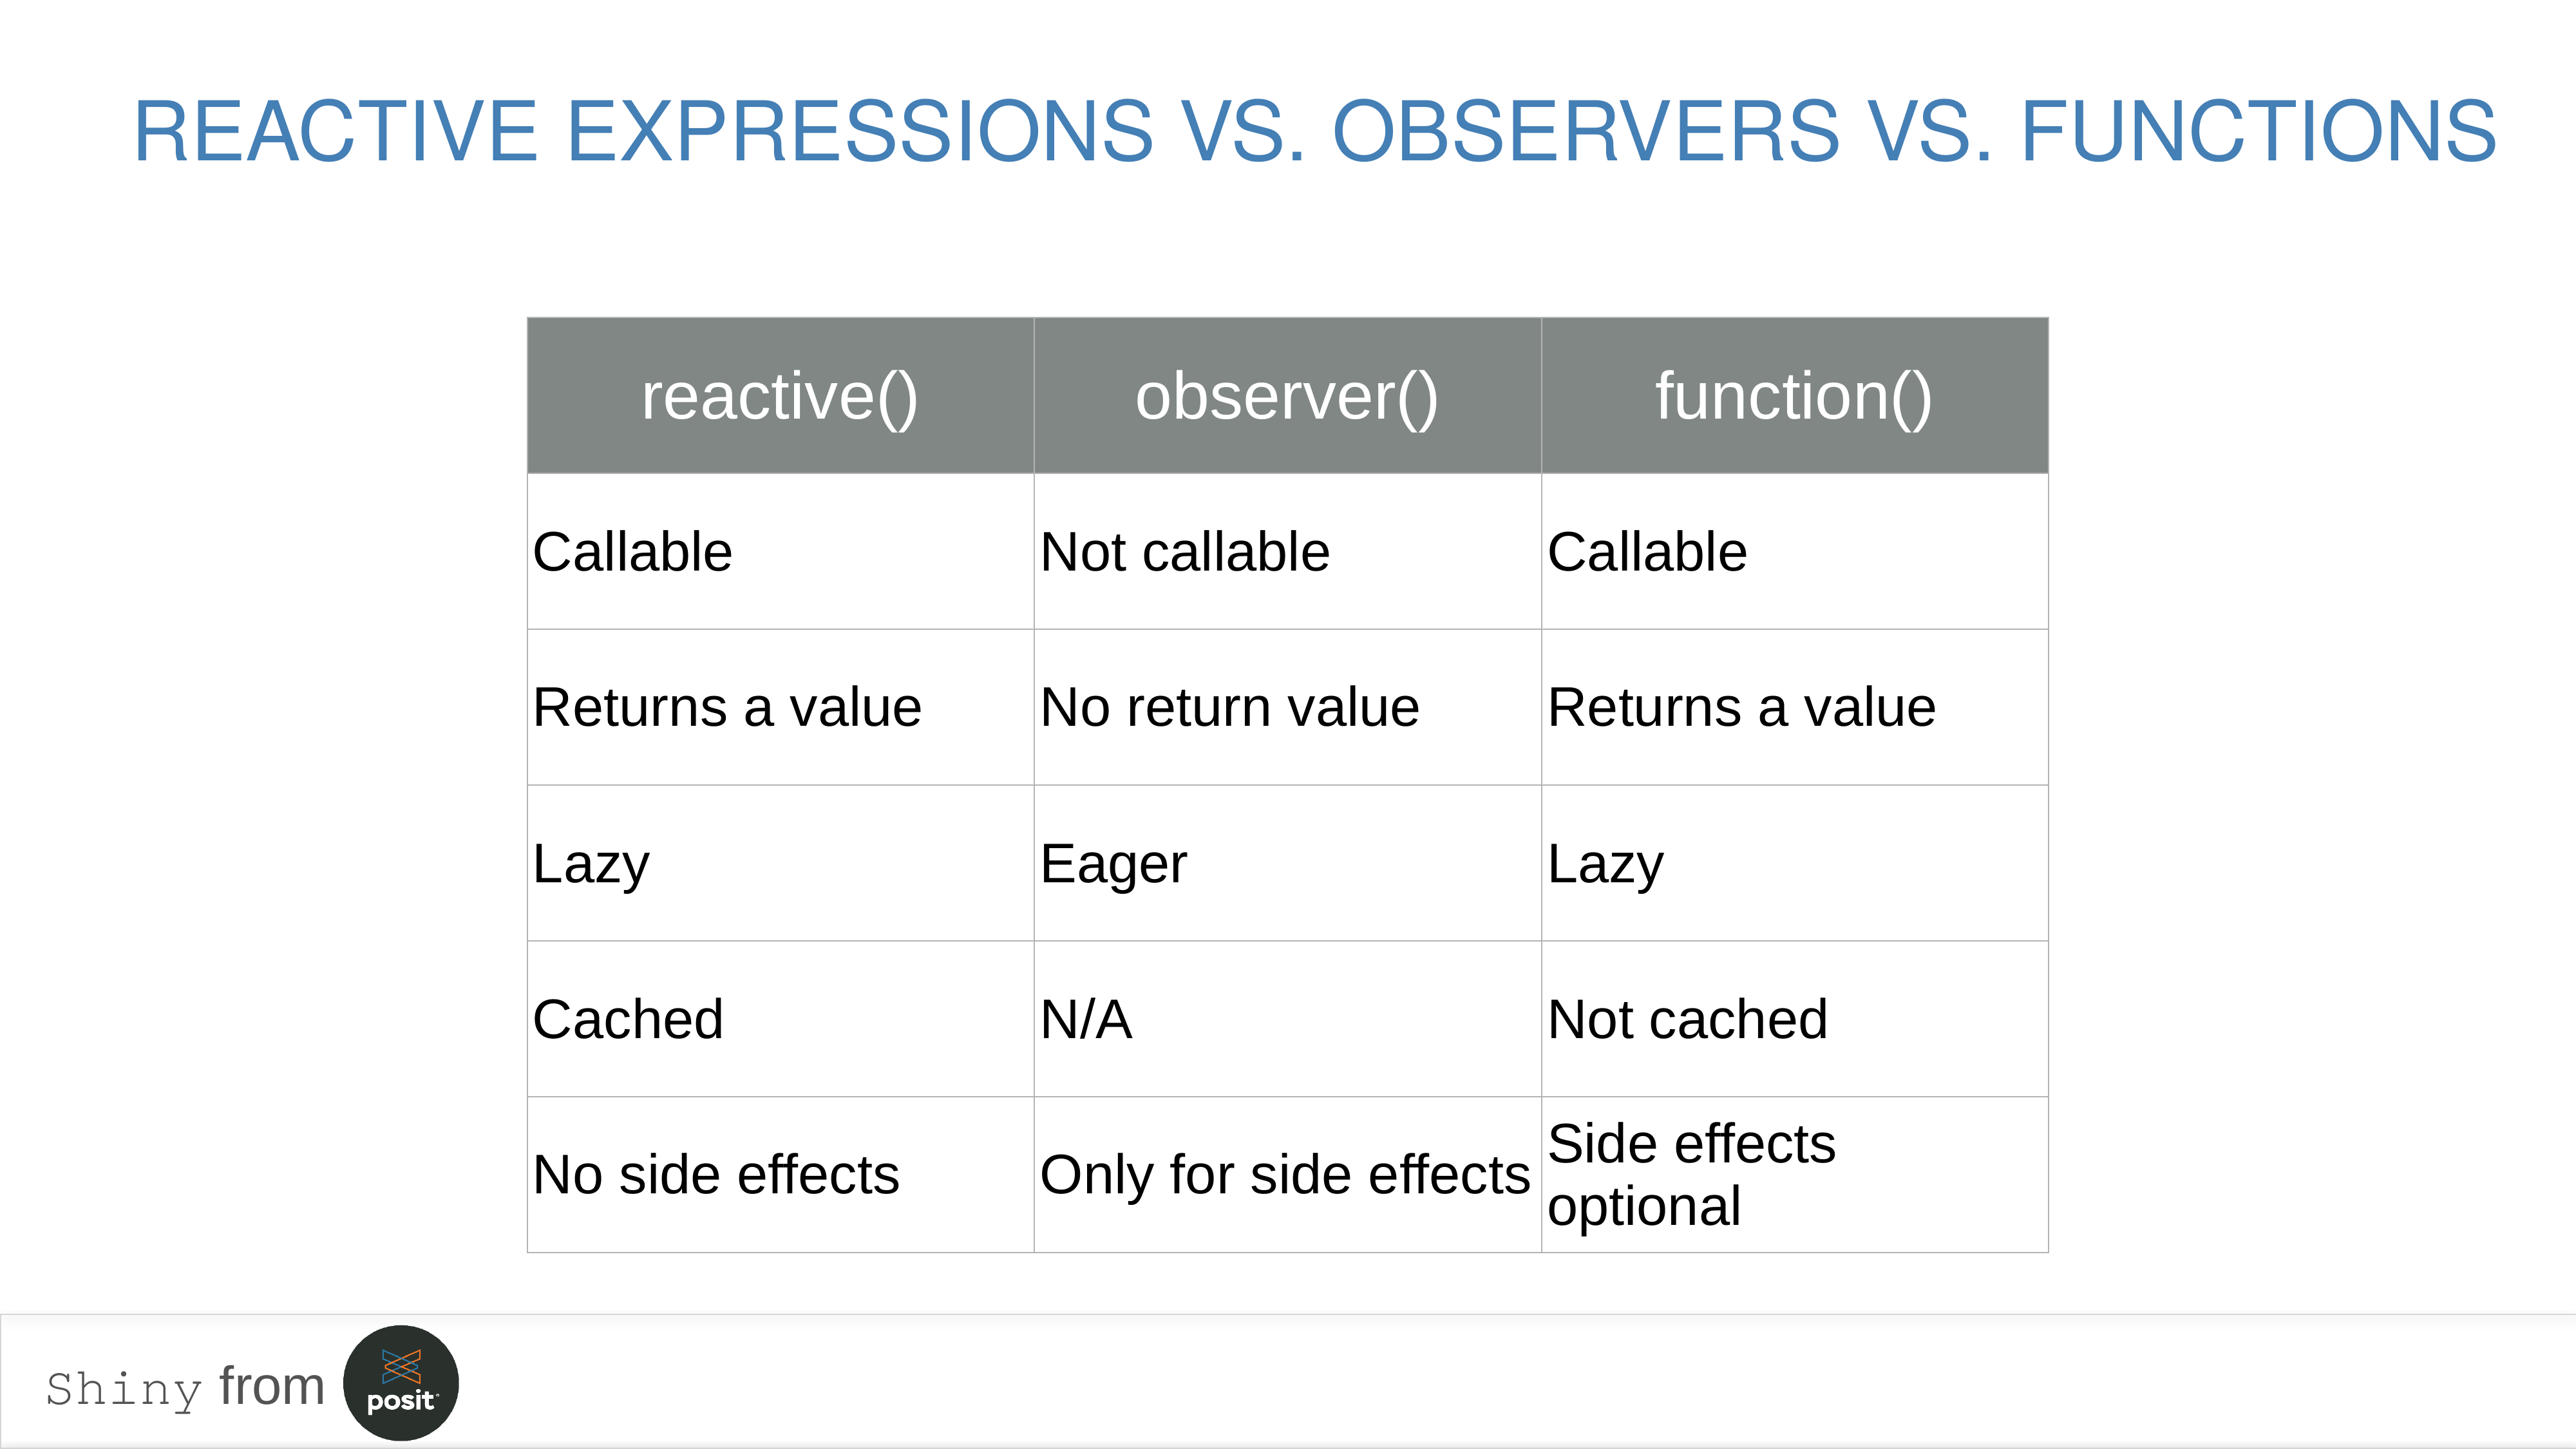

reactive expressions vs. observers vs. functions
| reactive() | observer() | function() |
| --- | --- | --- |
| Callable | Not callable | Callable |
| Returns a value | No return value | Returns a value |
| Lazy | Eager | Lazy |
| Cached | N/A | Not cached |
| No side effects | Only for side effects | Side effects optional |